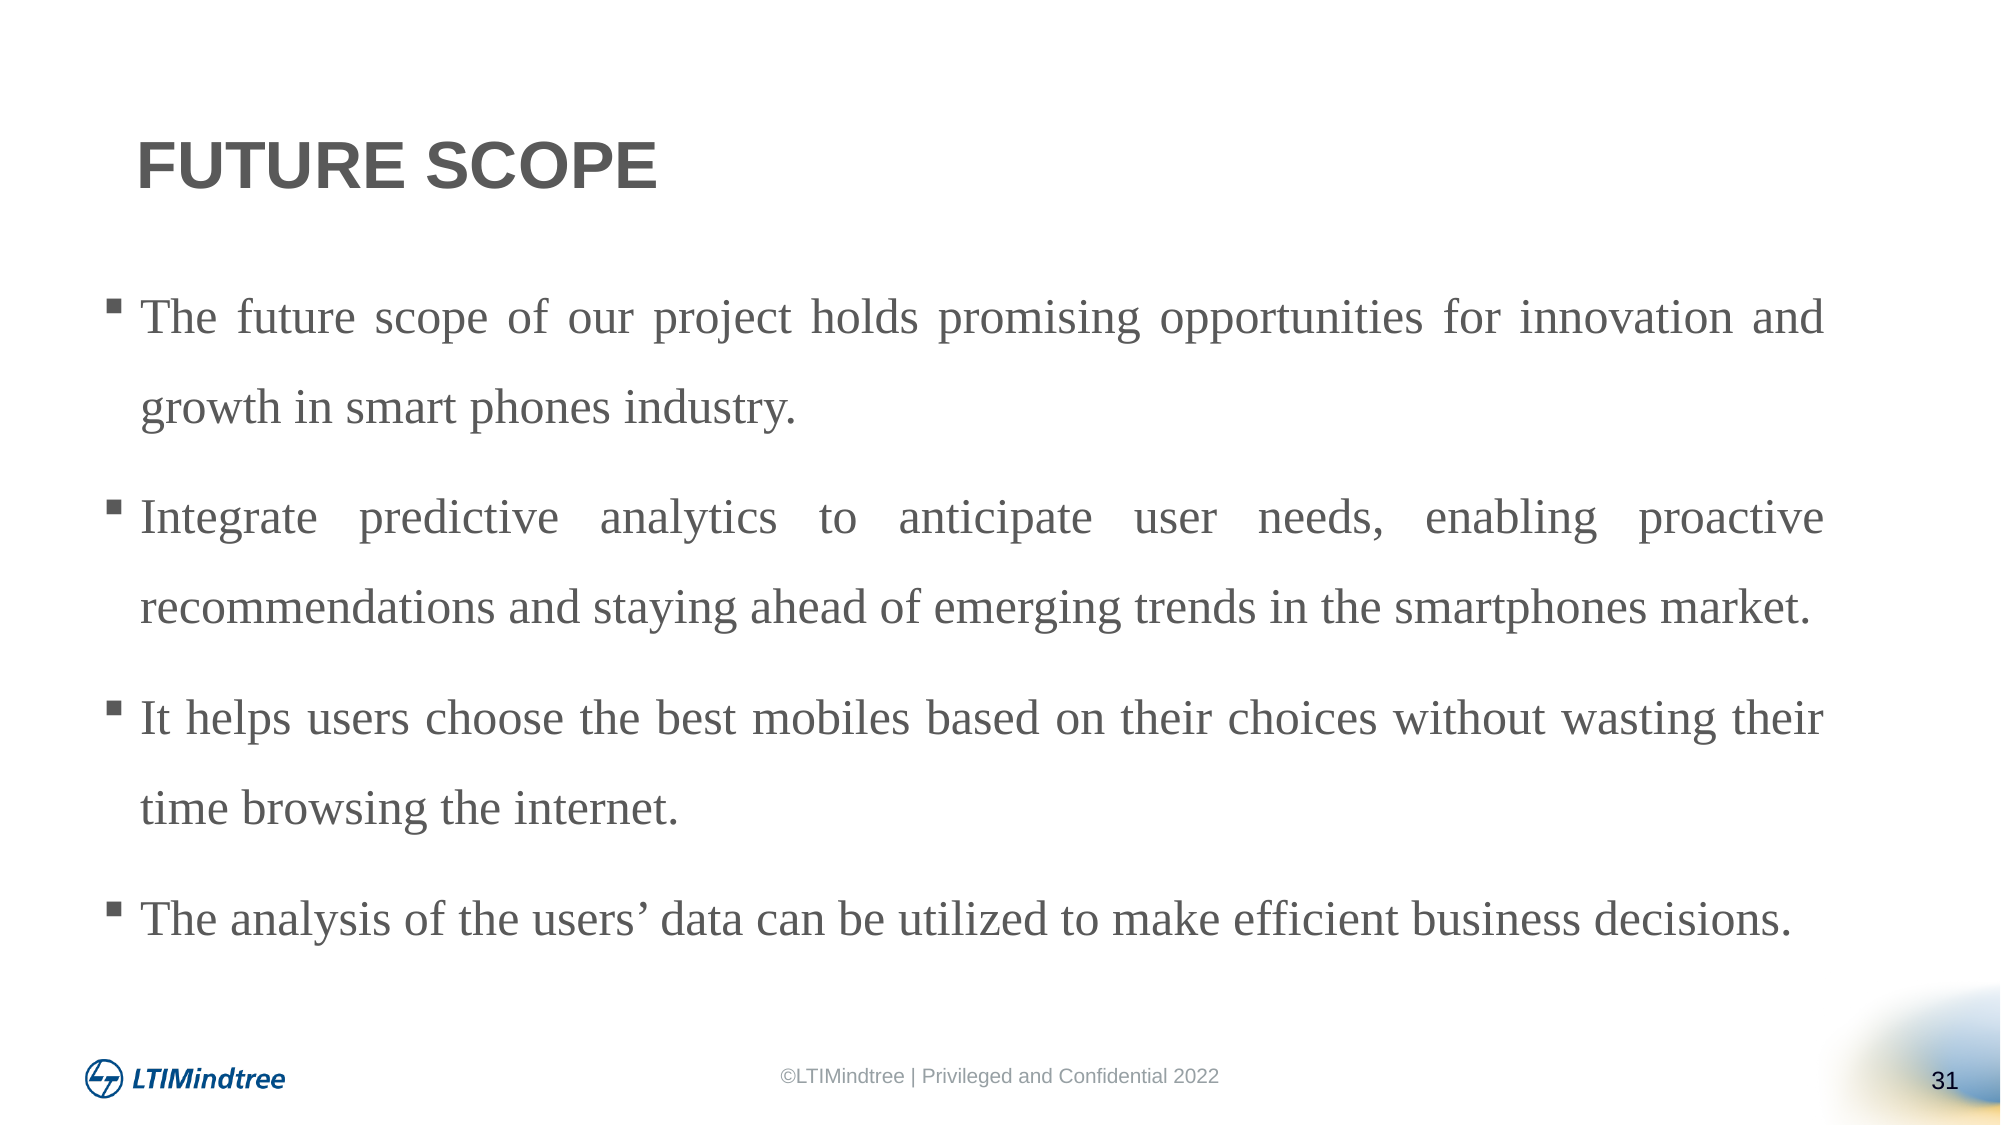

FUTURE SCOPE
The future scope of our project holds promising opportunities for innovation and growth in smart phones industry.
Integrate predictive analytics to anticipate user needs, enabling proactive recommendations and staying ahead of emerging trends in the smartphones market.
It helps users choose the best mobiles based on their choices without wasting their time browsing the internet.
The analysis of the users’ data can be utilized to make efficient business decisions.